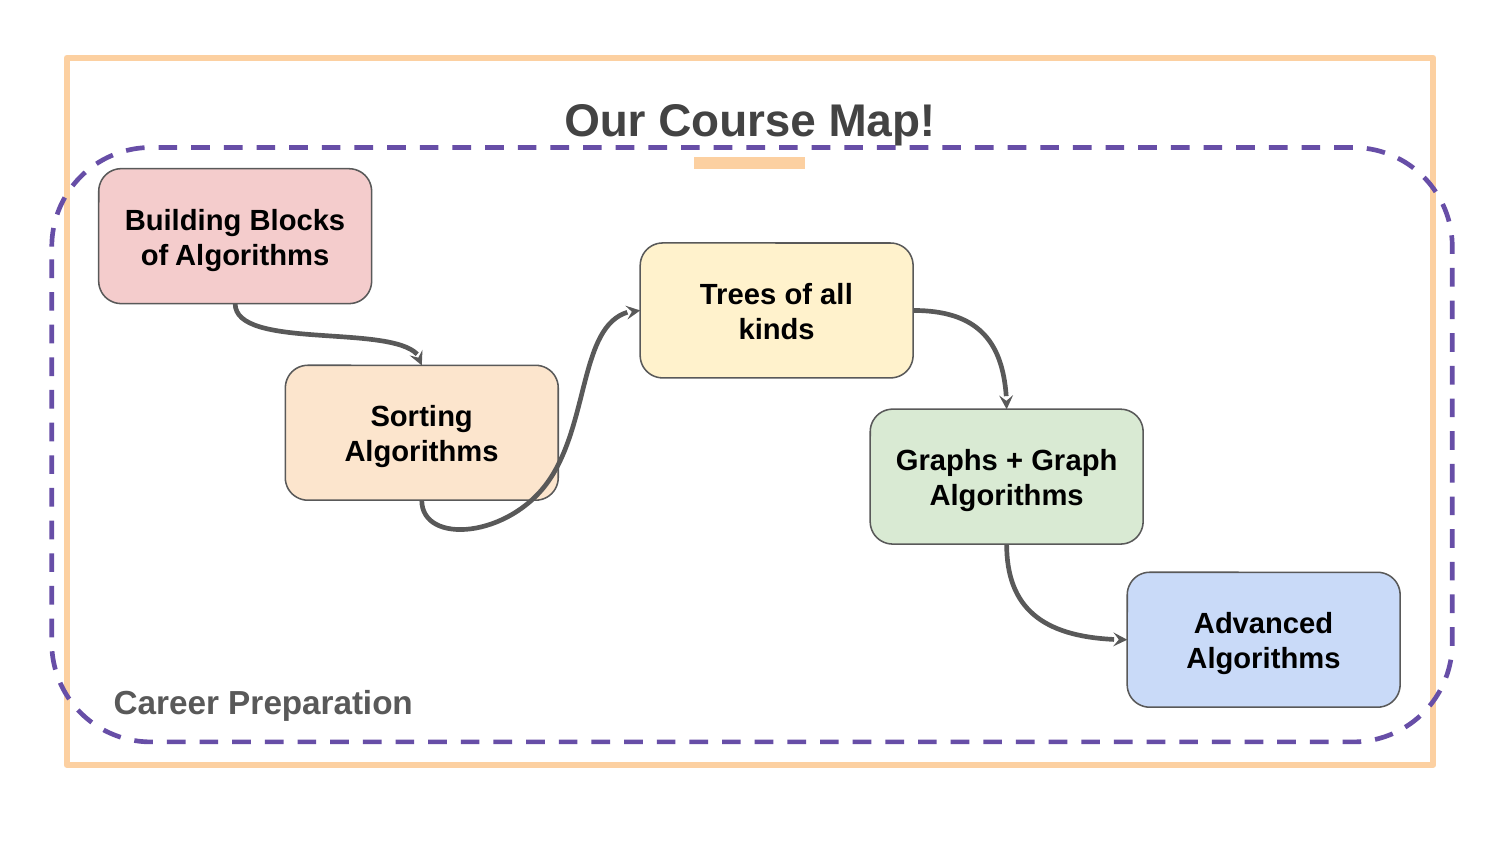

# Our Course Map!

Building Blocks of Algorithms
Trees of all kinds
Sorting Algorithms
Graphs + Graph Algorithms
Advanced Algorithms
Career Preparation